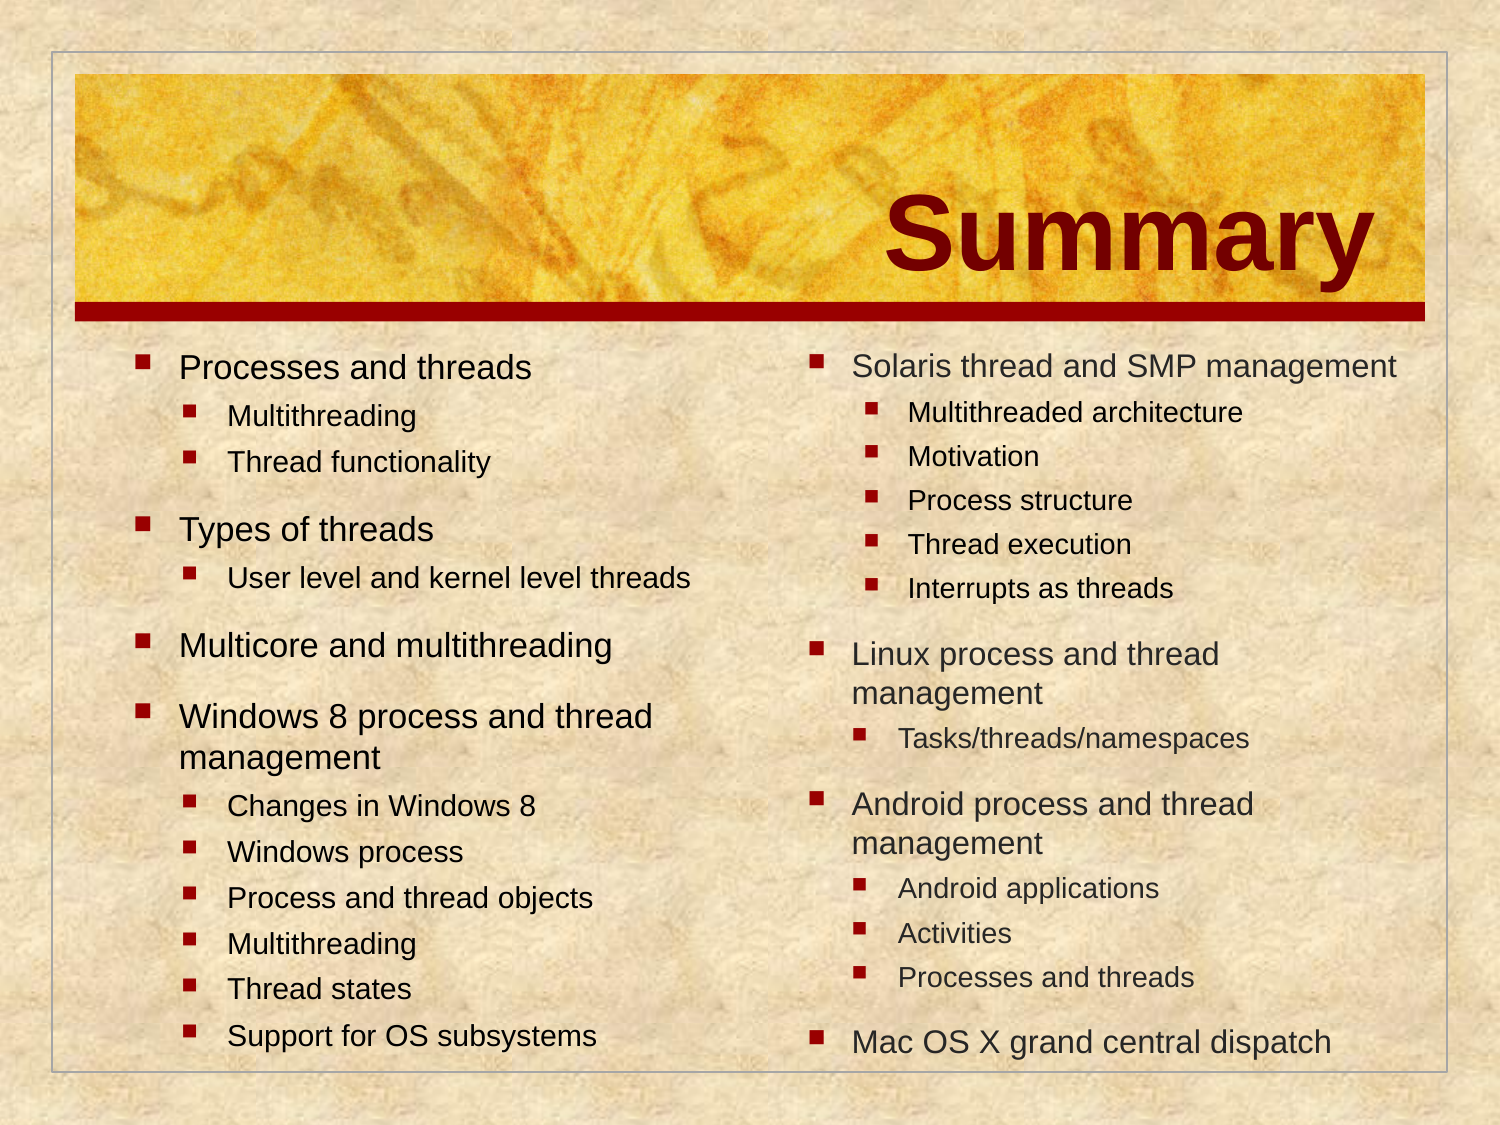

# Summary
Processes and threads
Multithreading
Thread functionality
Types of threads
User level and kernel level threads
Multicore and multithreading
Windows 8 process and thread management
Changes in Windows 8
Windows process
Process and thread objects
Multithreading
Thread states
Support for OS subsystems

Solaris thread and SMP management
Multithreaded architecture
Motivation
Process structure
Thread execution
Interrupts as threads
Linux process and thread management
Tasks/threads/namespaces
Android process and thread management
Android applications
Activities
Processes and threads
Mac OS X grand central dispatch